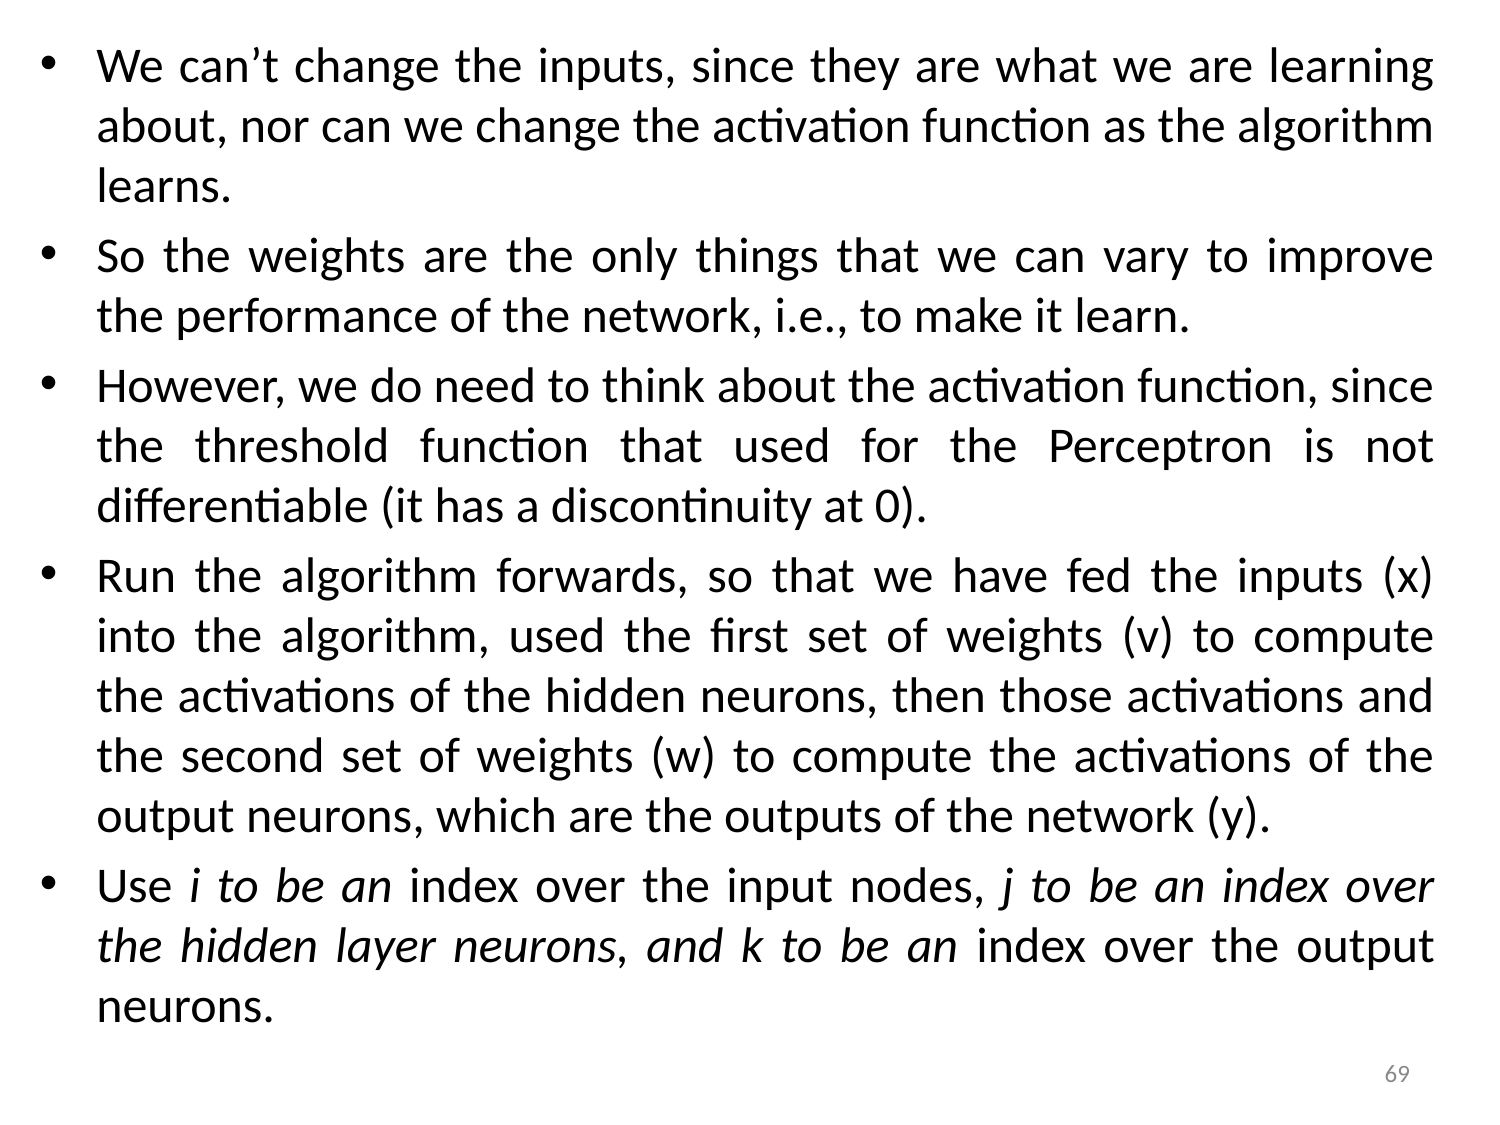

We can’t change the inputs, since they are what we are learning about, nor can we change the activation function as the algorithm learns.
So the weights are the only things that we can vary to improve the performance of the network, i.e., to make it learn.
However, we do need to think about the activation function, since the threshold function that used for the Perceptron is not differentiable (it has a discontinuity at 0).
Run the algorithm forwards, so that we have fed the inputs (x) into the algorithm, used the first set of weights (v) to compute the activations of the hidden neurons, then those activations and the second set of weights (w) to compute the activations of the output neurons, which are the outputs of the network (y).
Use i to be an index over the input nodes, j to be an index over the hidden layer neurons, and k to be an index over the output neurons.
69